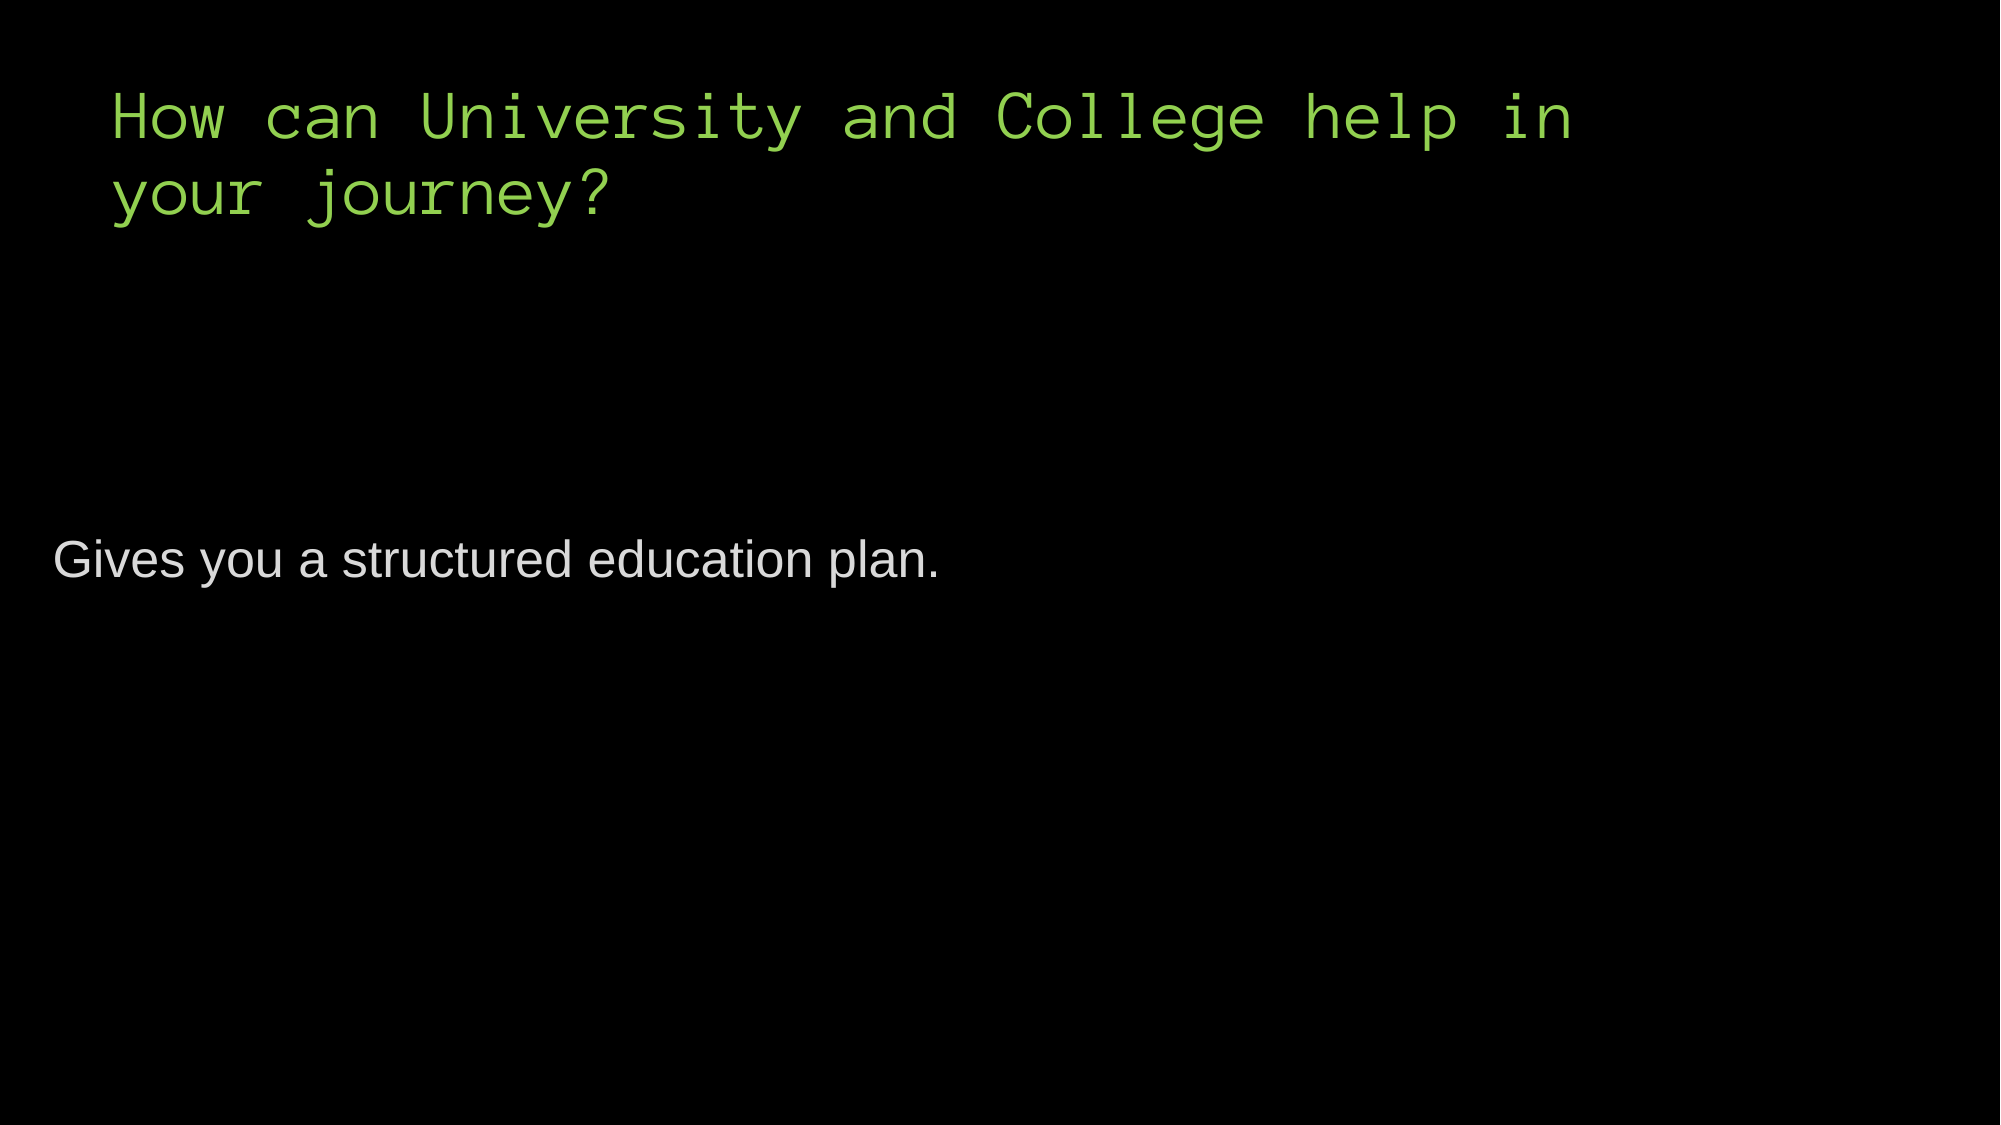

# How can University and College help in your journey?
Gives you a structured education plan.